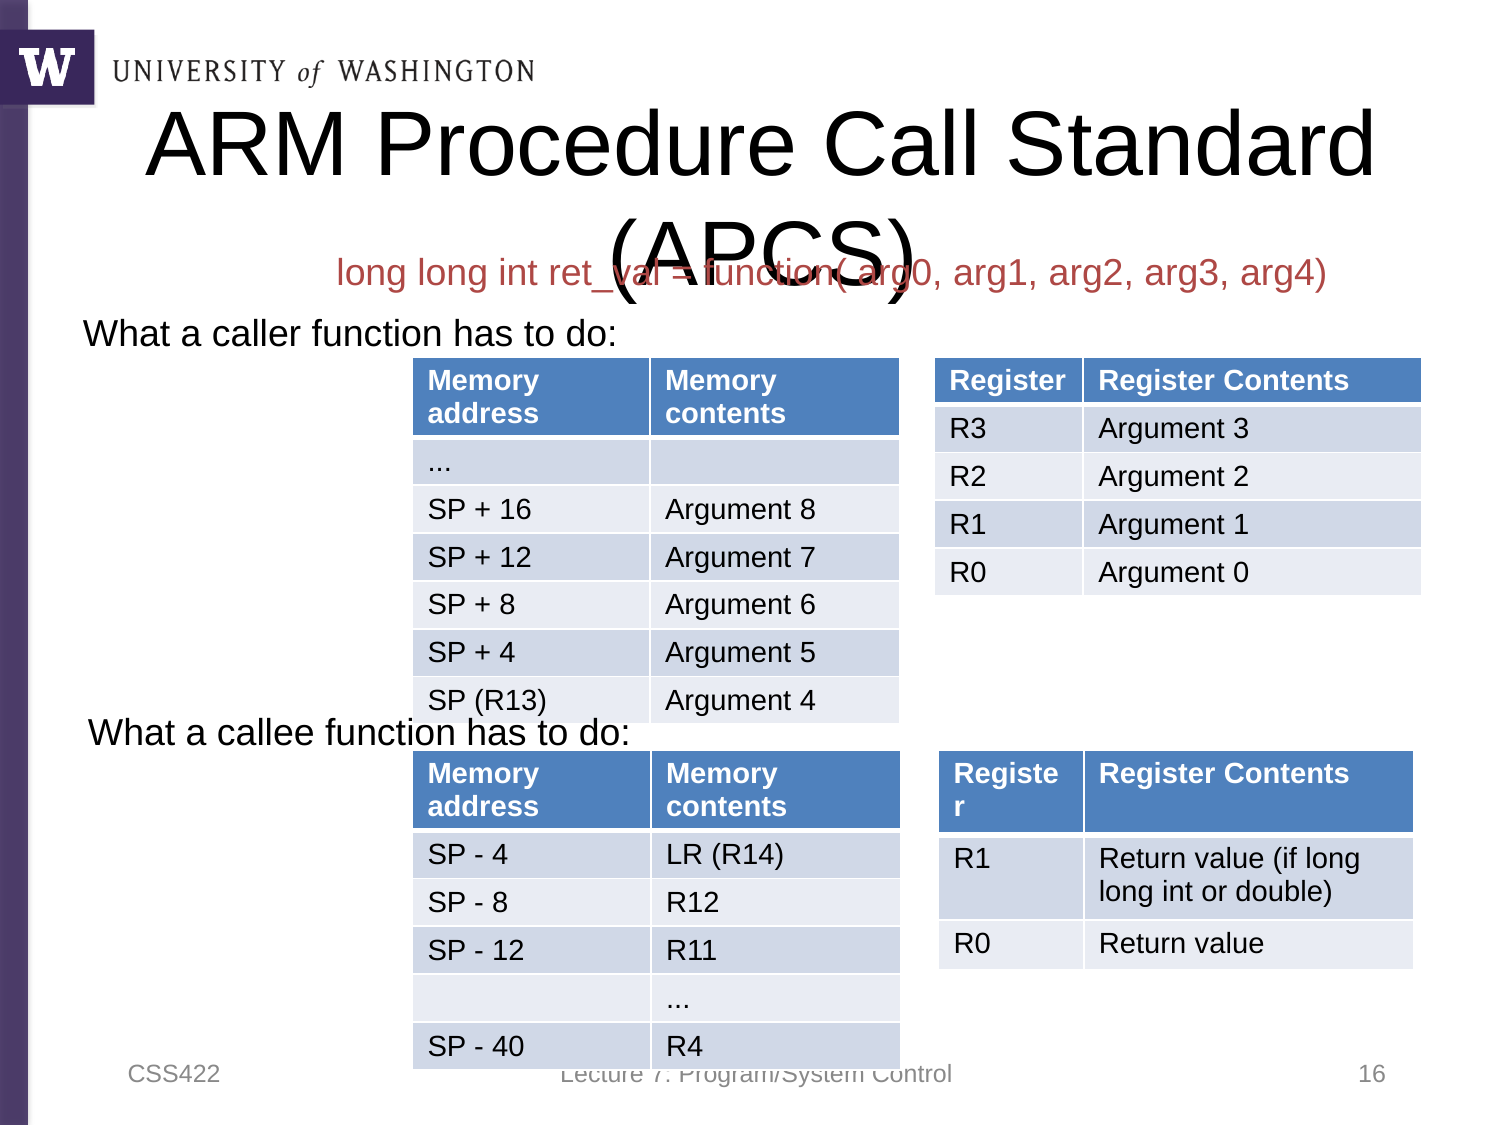

# ARM Procedure Call Standard (APCS)
long long int ret_val = function( arg0, arg1, arg2, arg3, arg4)
What a caller function has to do:
| Memory address | Memory contents |
| --- | --- |
| ... |  |
| SP + 16 | Argument 8 |
| SP + 12 | Argument 7 |
| SP + 8 | Argument 6 |
| SP + 4 | Argument 5 |
| SP (R13) | Argument 4 |
| Register | Register Contents |
| --- | --- |
| R3 | Argument 3 |
| R2 | Argument 2 |
| R1 | Argument 1 |
| R0 | Argument 0 |
What a callee function has to do:
| Memory address | Memory contents |
| --- | --- |
| SP - 4 | LR (R14) |
| SP - 8 | R12 |
| SP - 12 | R11 |
|  | ... |
| SP - 40 | R4 |
| Register | Register Contents |
| --- | --- |
| R1 | Return value (if long long int or double) |
| R0 | Return value |
CSS422
Lecture 7: Program/System Control
16